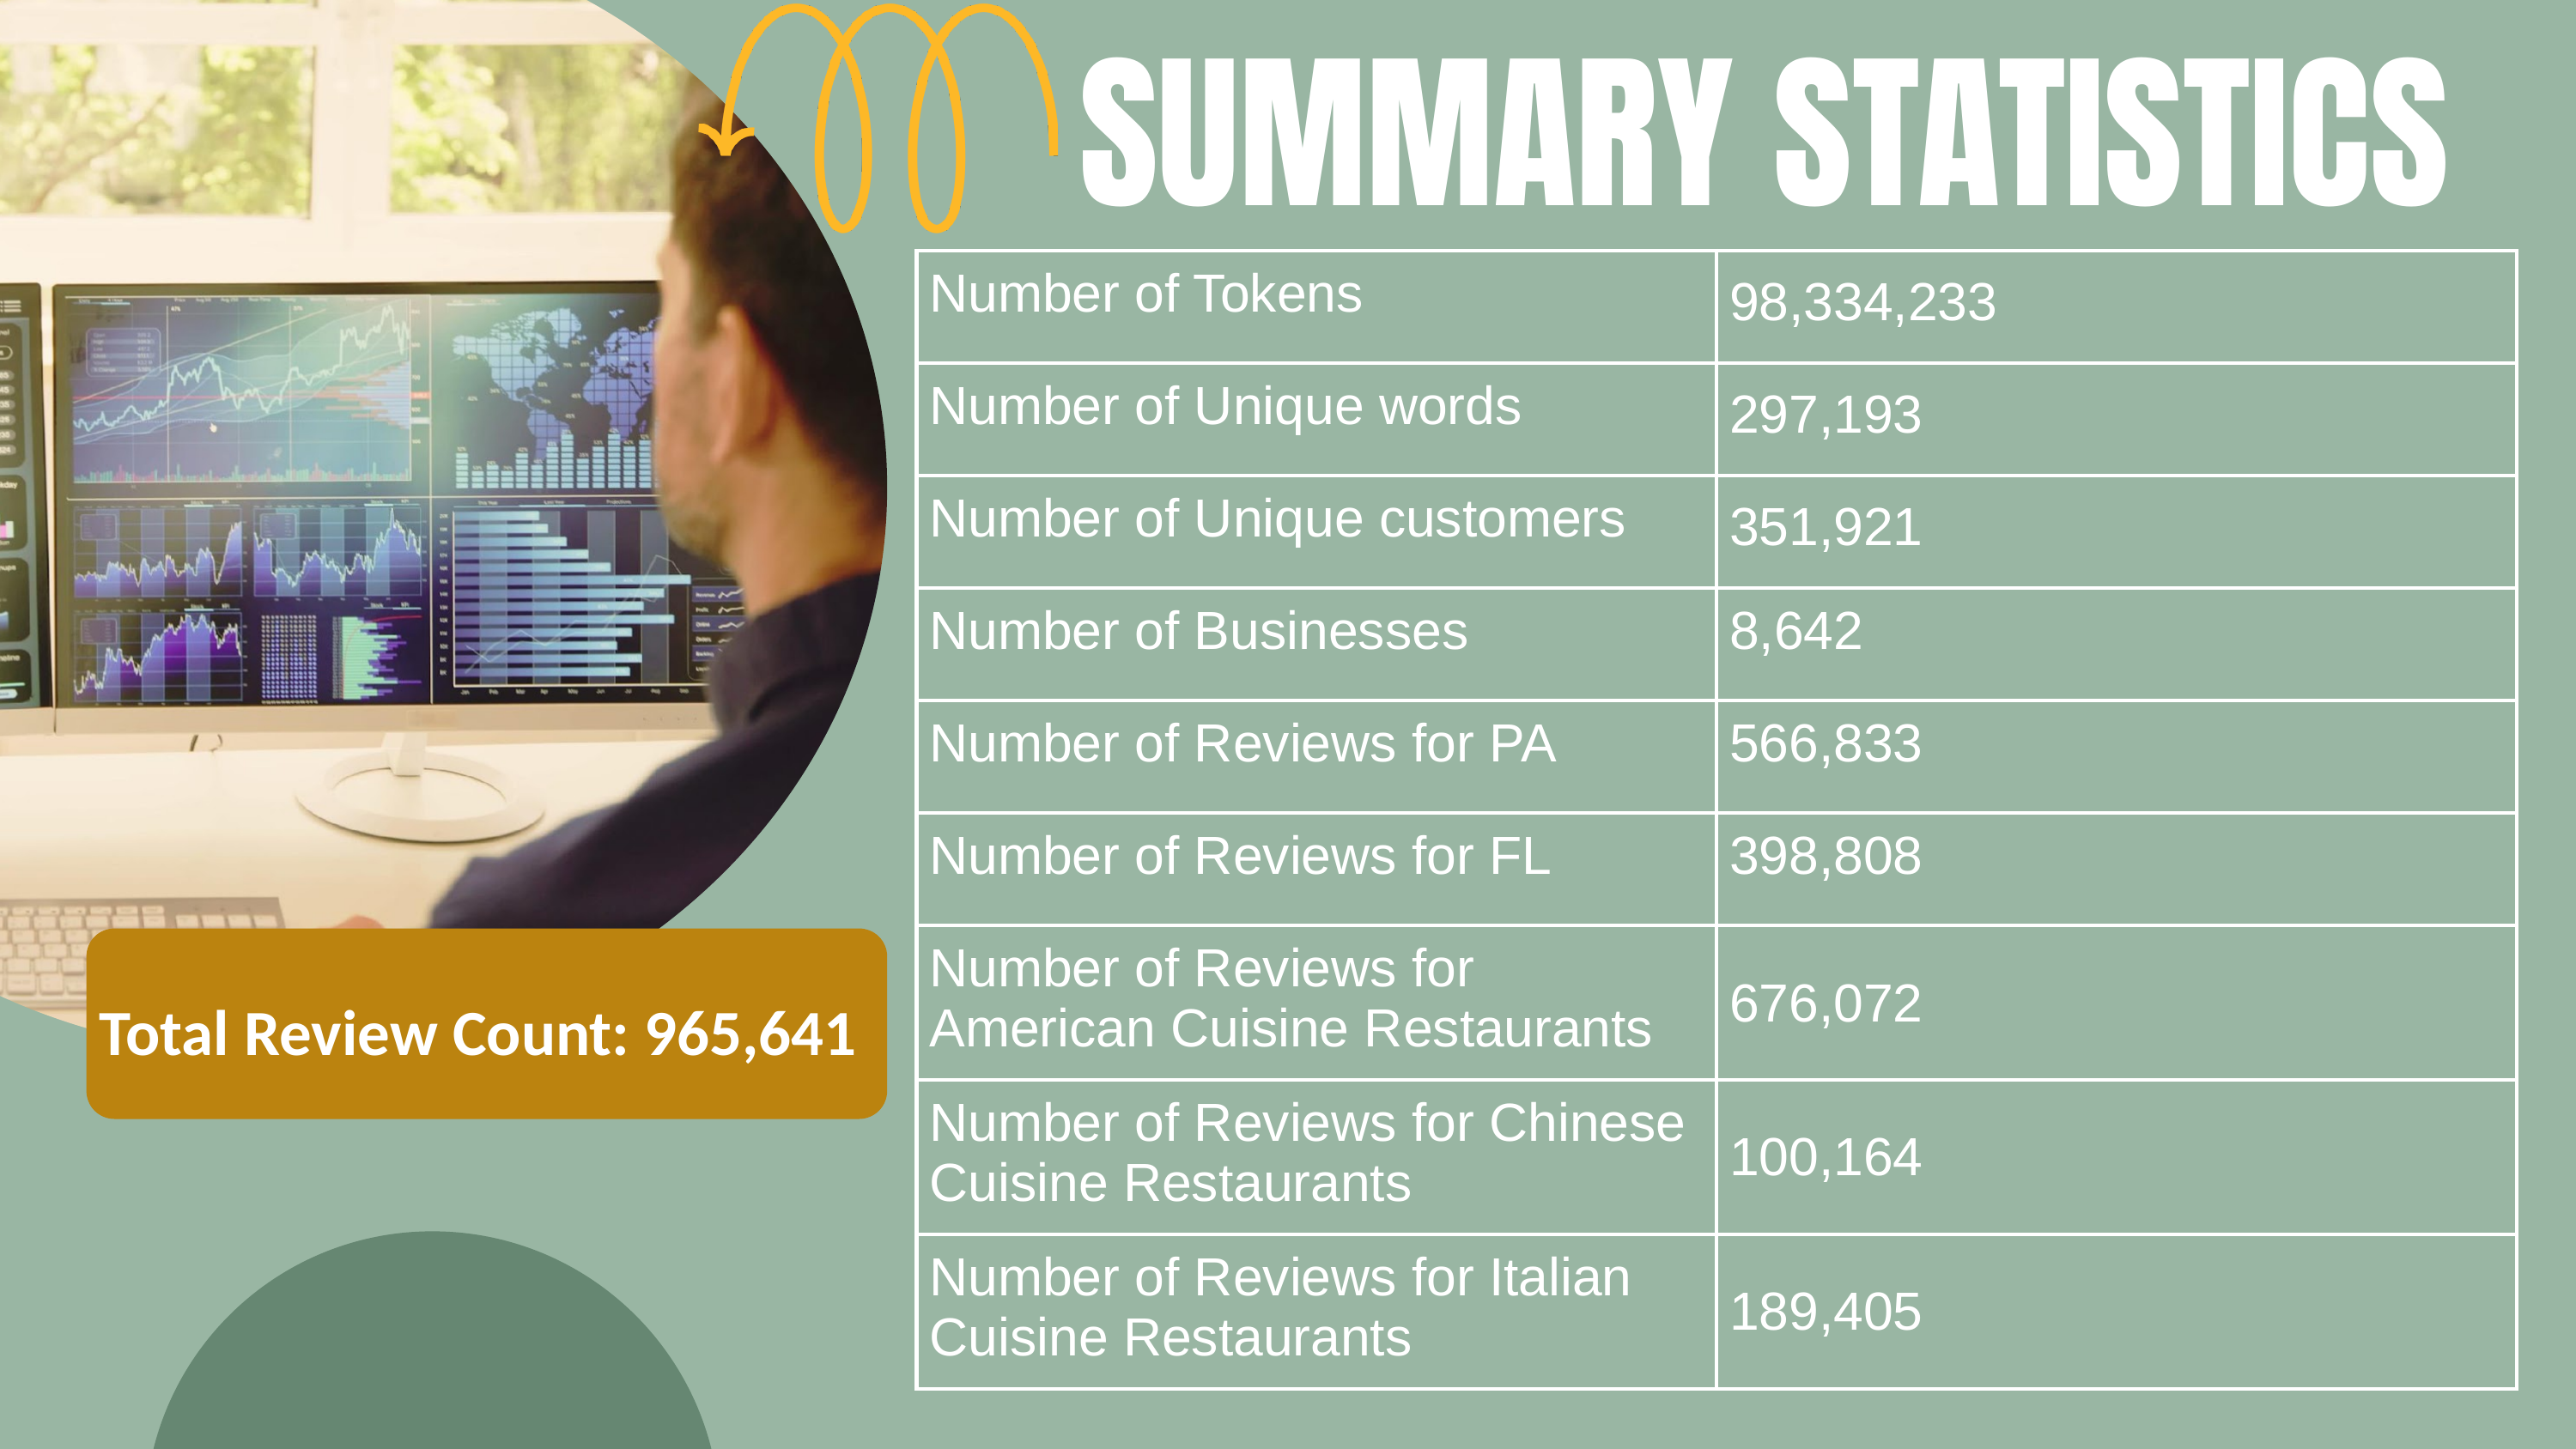

SUMMARY STATISTICS
| Number of Tokens | 98,334,233 |
| --- | --- |
| Number of Unique words | 297,193 |
| Number of Unique customers | 351,921 |
| Number of Businesses | 8,642 |
| Number of Reviews for PA | 566,833 |
| Number of Reviews for FL | 398,808 |
| Number of Reviews for American Cuisine Restaurants | 676,072 |
| Number of Reviews for Chinese Cuisine Restaurants | 100,164 |
| Number of Reviews for Italian Cuisine Restaurants | 189,405 |

Total Review Count: 965,641